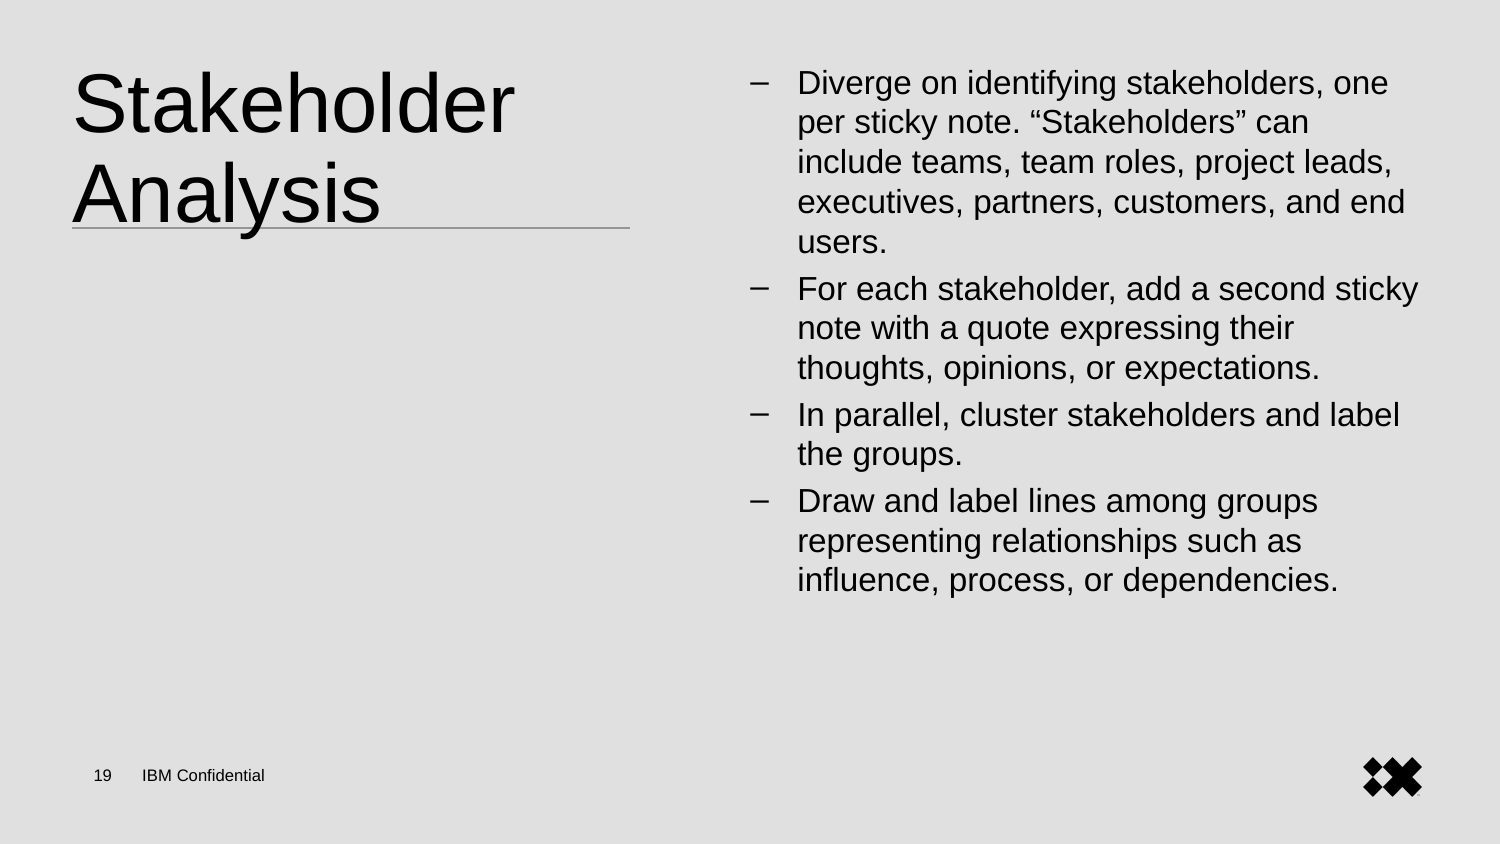

# Stakeholder Analysis
Diverge on identifying stakeholders, one per sticky note. “Stakeholders” can include teams, team roles, project leads, executives, partners, customers, and end users.
For each stakeholder, add a second sticky note with a quote expressing their thoughts, opinions, or expectations.
In parallel, cluster stakeholders and label the groups.
Draw and label lines among groups representing relationships such as influence, process, or dependencies.
19
IBM Confidential